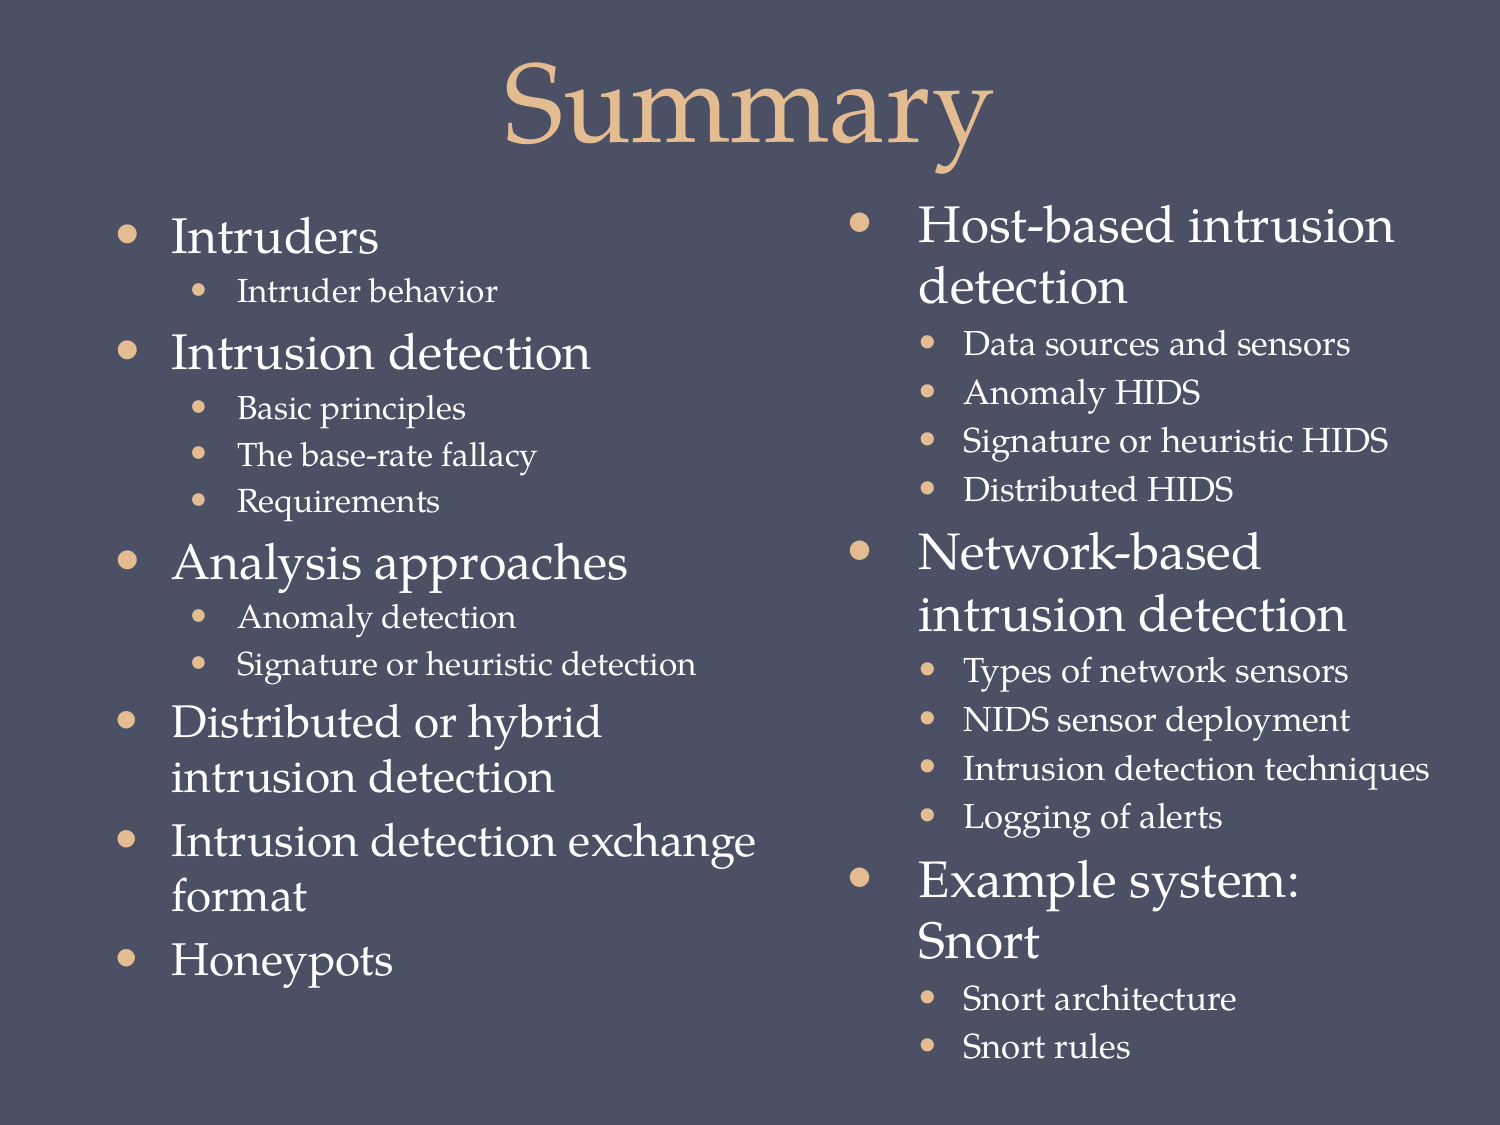

# Summary
Host-based intrusion detection
Data sources and sensors
Anomaly HIDS
Signature or heuristic HIDS
Distributed HIDS
Network-based intrusion detection
Types of network sensors
NIDS sensor deployment
Intrusion detection techniques
Logging of alerts
Example system: Snort
Snort architecture
Snort rules
Intruders
Intruder behavior
Intrusion detection
Basic principles
The base-rate fallacy
Requirements
Analysis approaches
Anomaly detection
Signature or heuristic detection
Distributed or hybrid intrusion detection
Intrusion detection exchange format
Honeypots